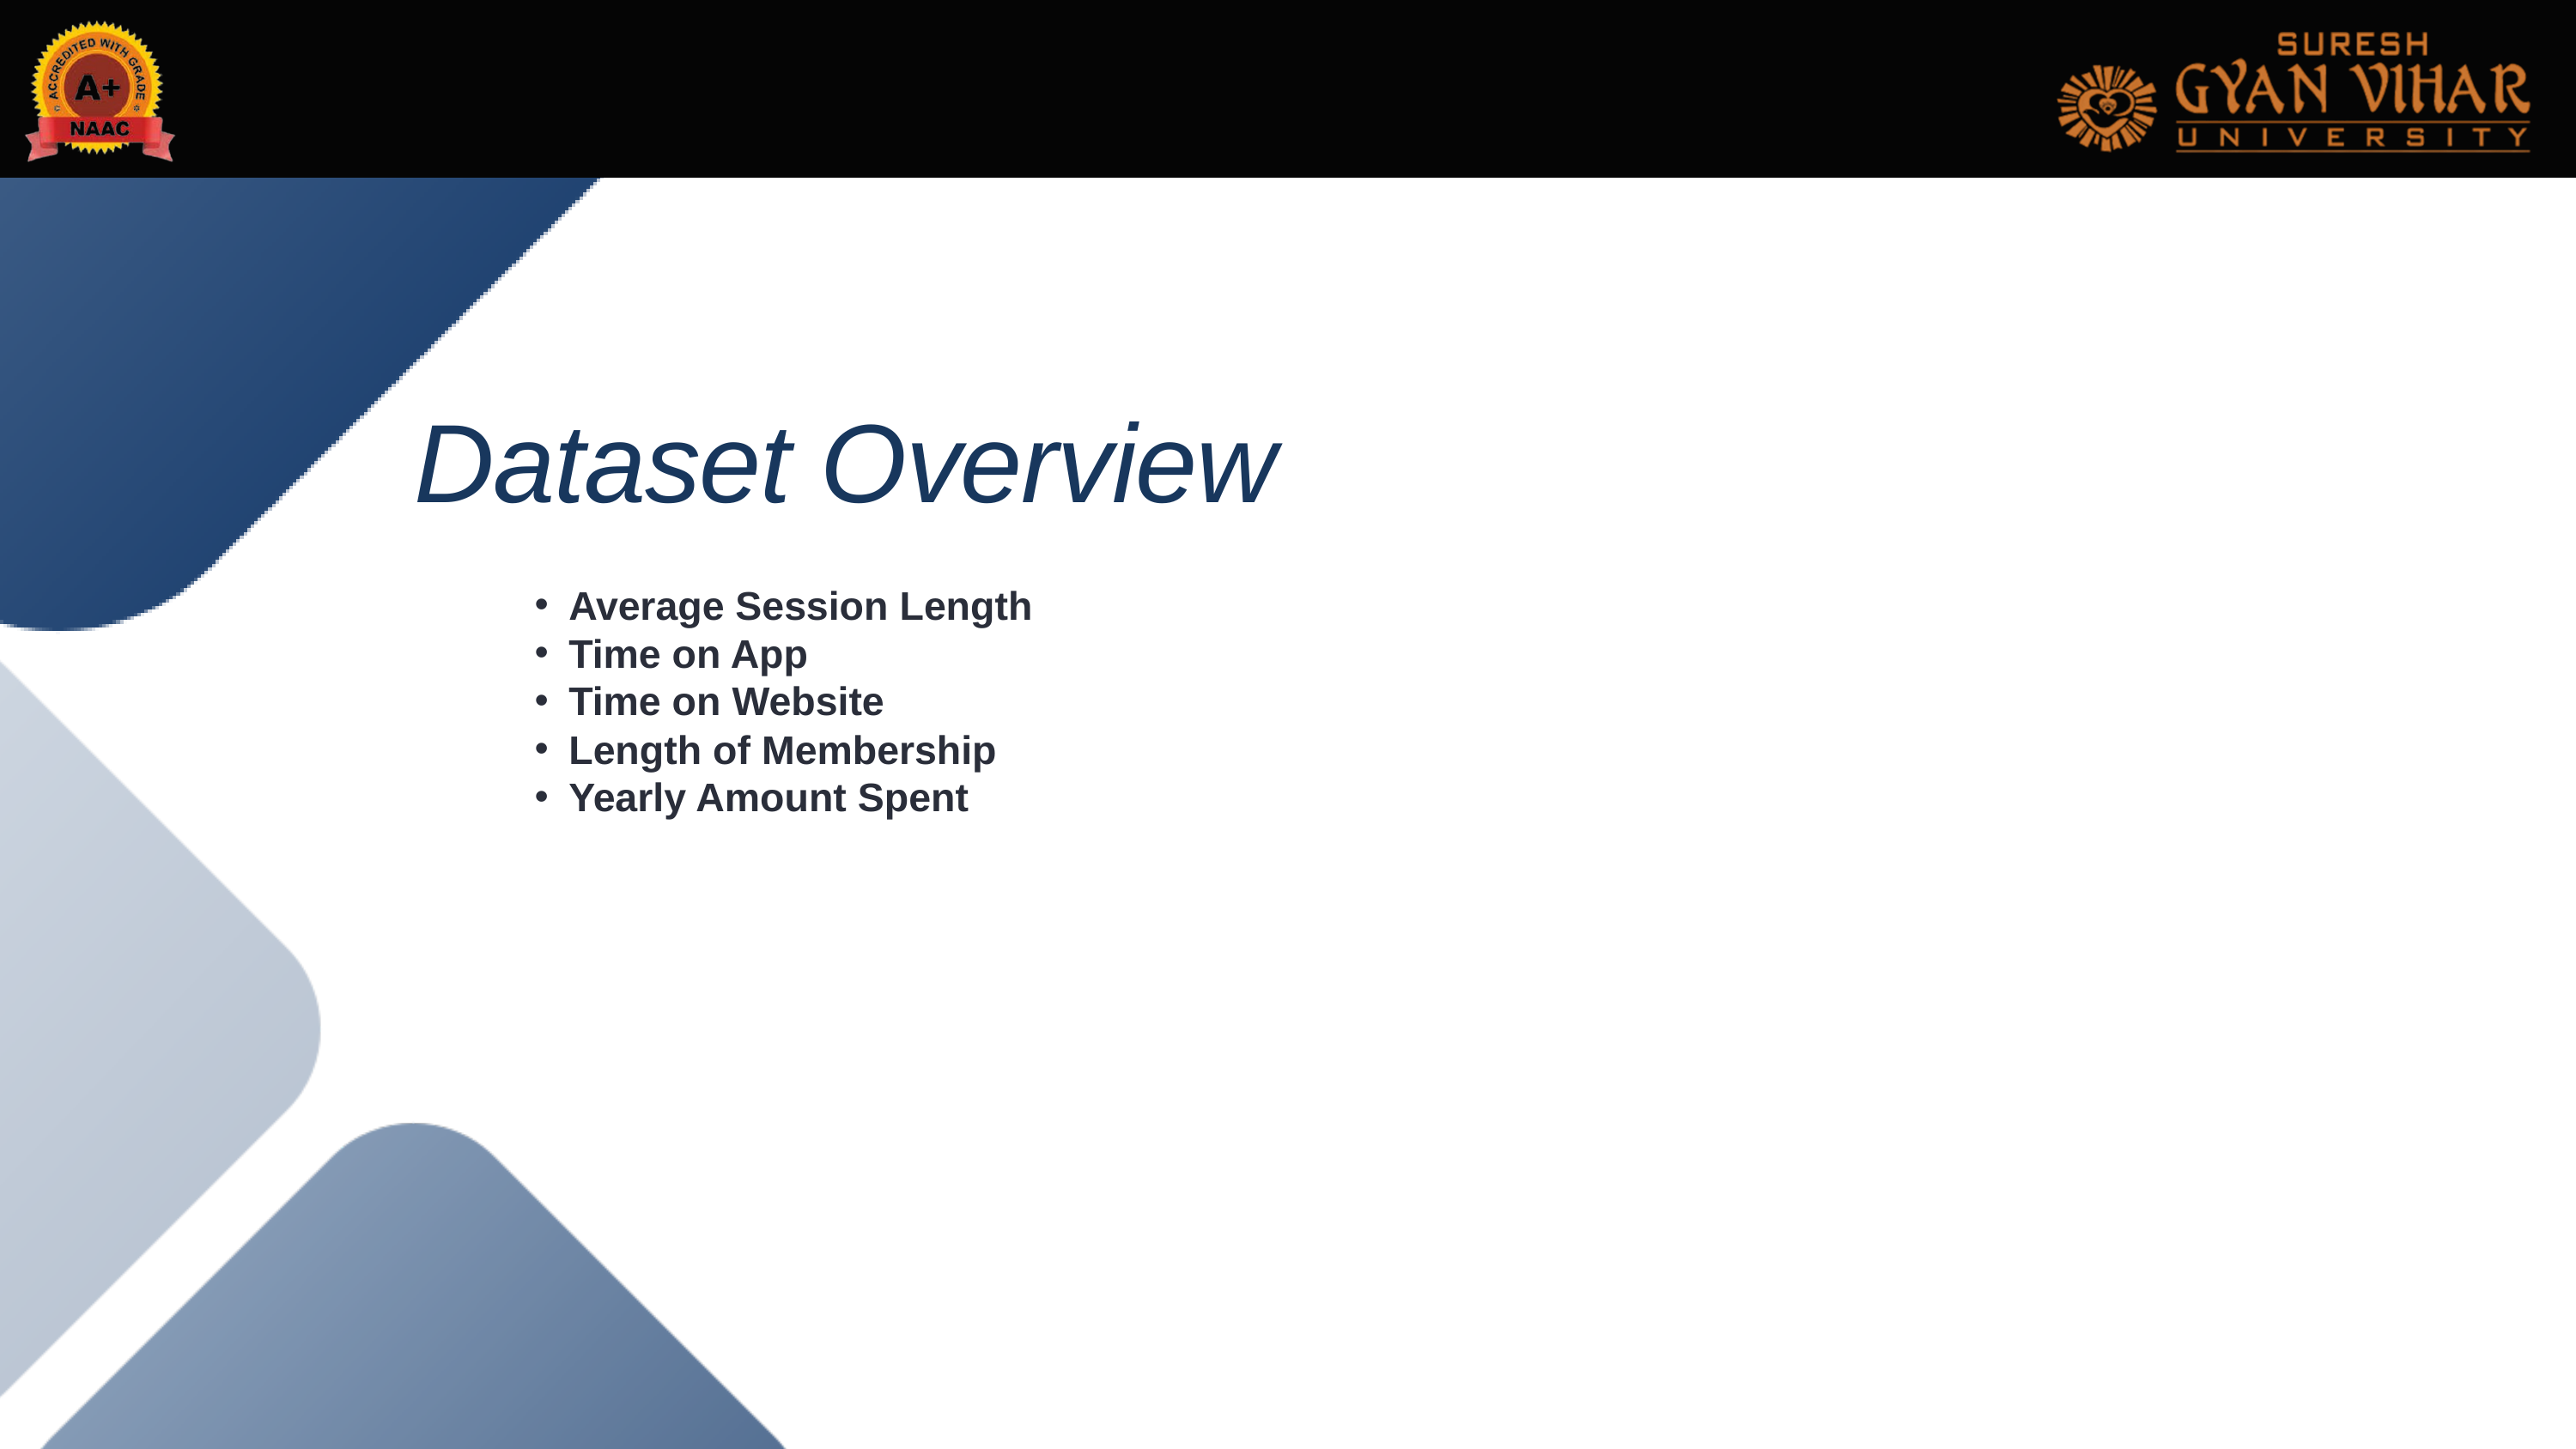

Dataset Overview
Average Session Length
Time on App
Time on Website
Length of Membership
Yearly Amount Spent